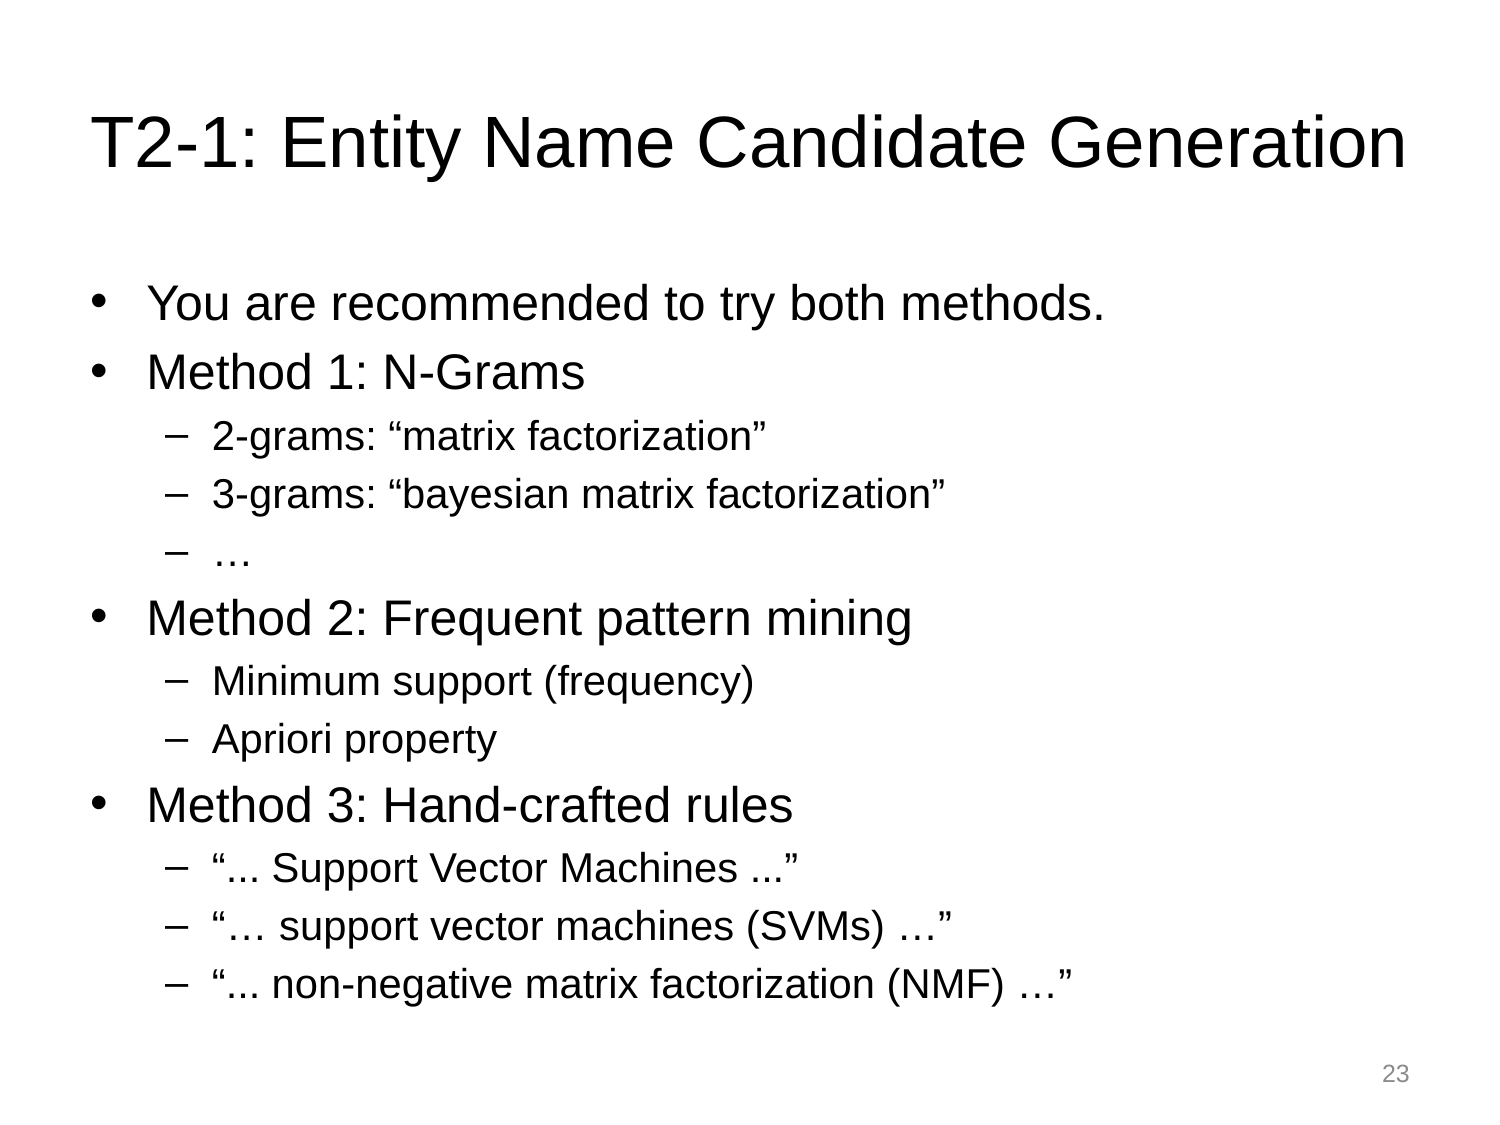

# T2-1: Entity Name Candidate Generation
You are recommended to try both methods.
Method 1: N-Grams
2-grams: “matrix factorization”
3-grams: “bayesian matrix factorization”
…
Method 2: Frequent pattern mining
Minimum support (frequency)
Apriori property
Method 3: Hand-crafted rules
“... Support Vector Machines ...”
“… support vector machines (SVMs) …”
“... non-negative matrix factorization (NMF) …”

23